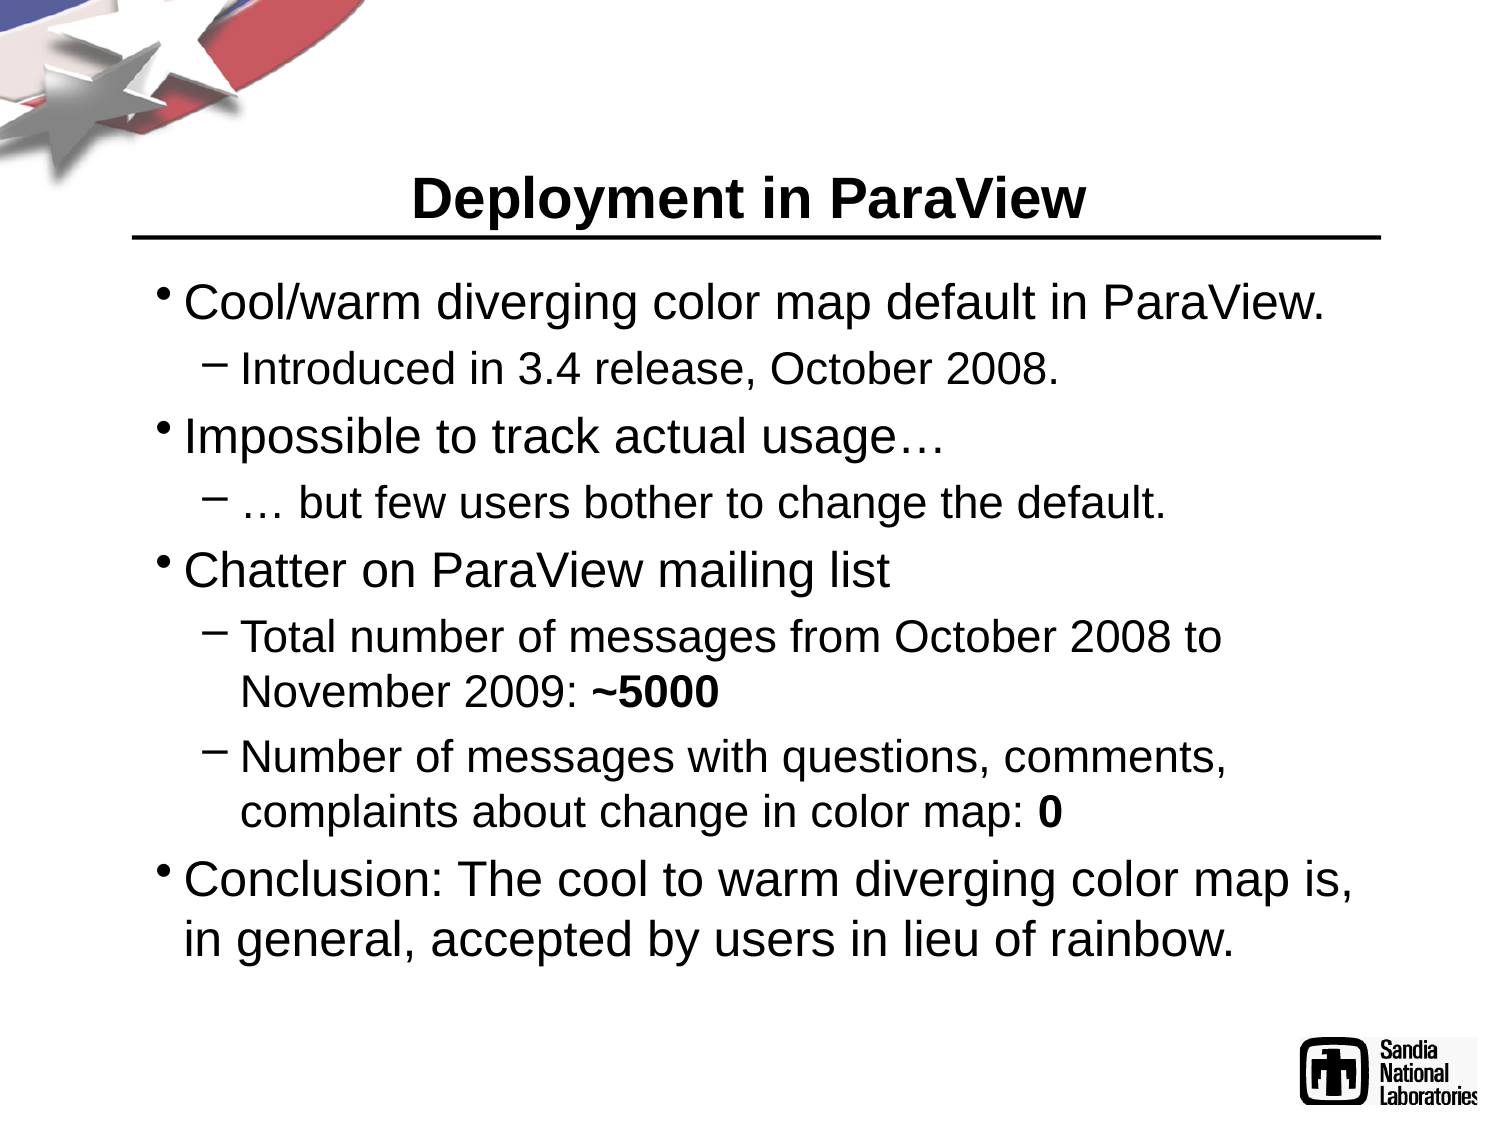

# Deployment in ParaView
Cool/warm diverging color map default in ParaView.
Introduced in 3.4 release, October 2008.
Impossible to track actual usage…
… but few users bother to change the default.
Chatter on ParaView mailing list
Total number of messages from October 2008 to November 2009: ~5000
Number of messages with questions, comments, complaints about change in color map: 0
Conclusion: The cool to warm diverging color map is, in general, accepted by users in lieu of rainbow.